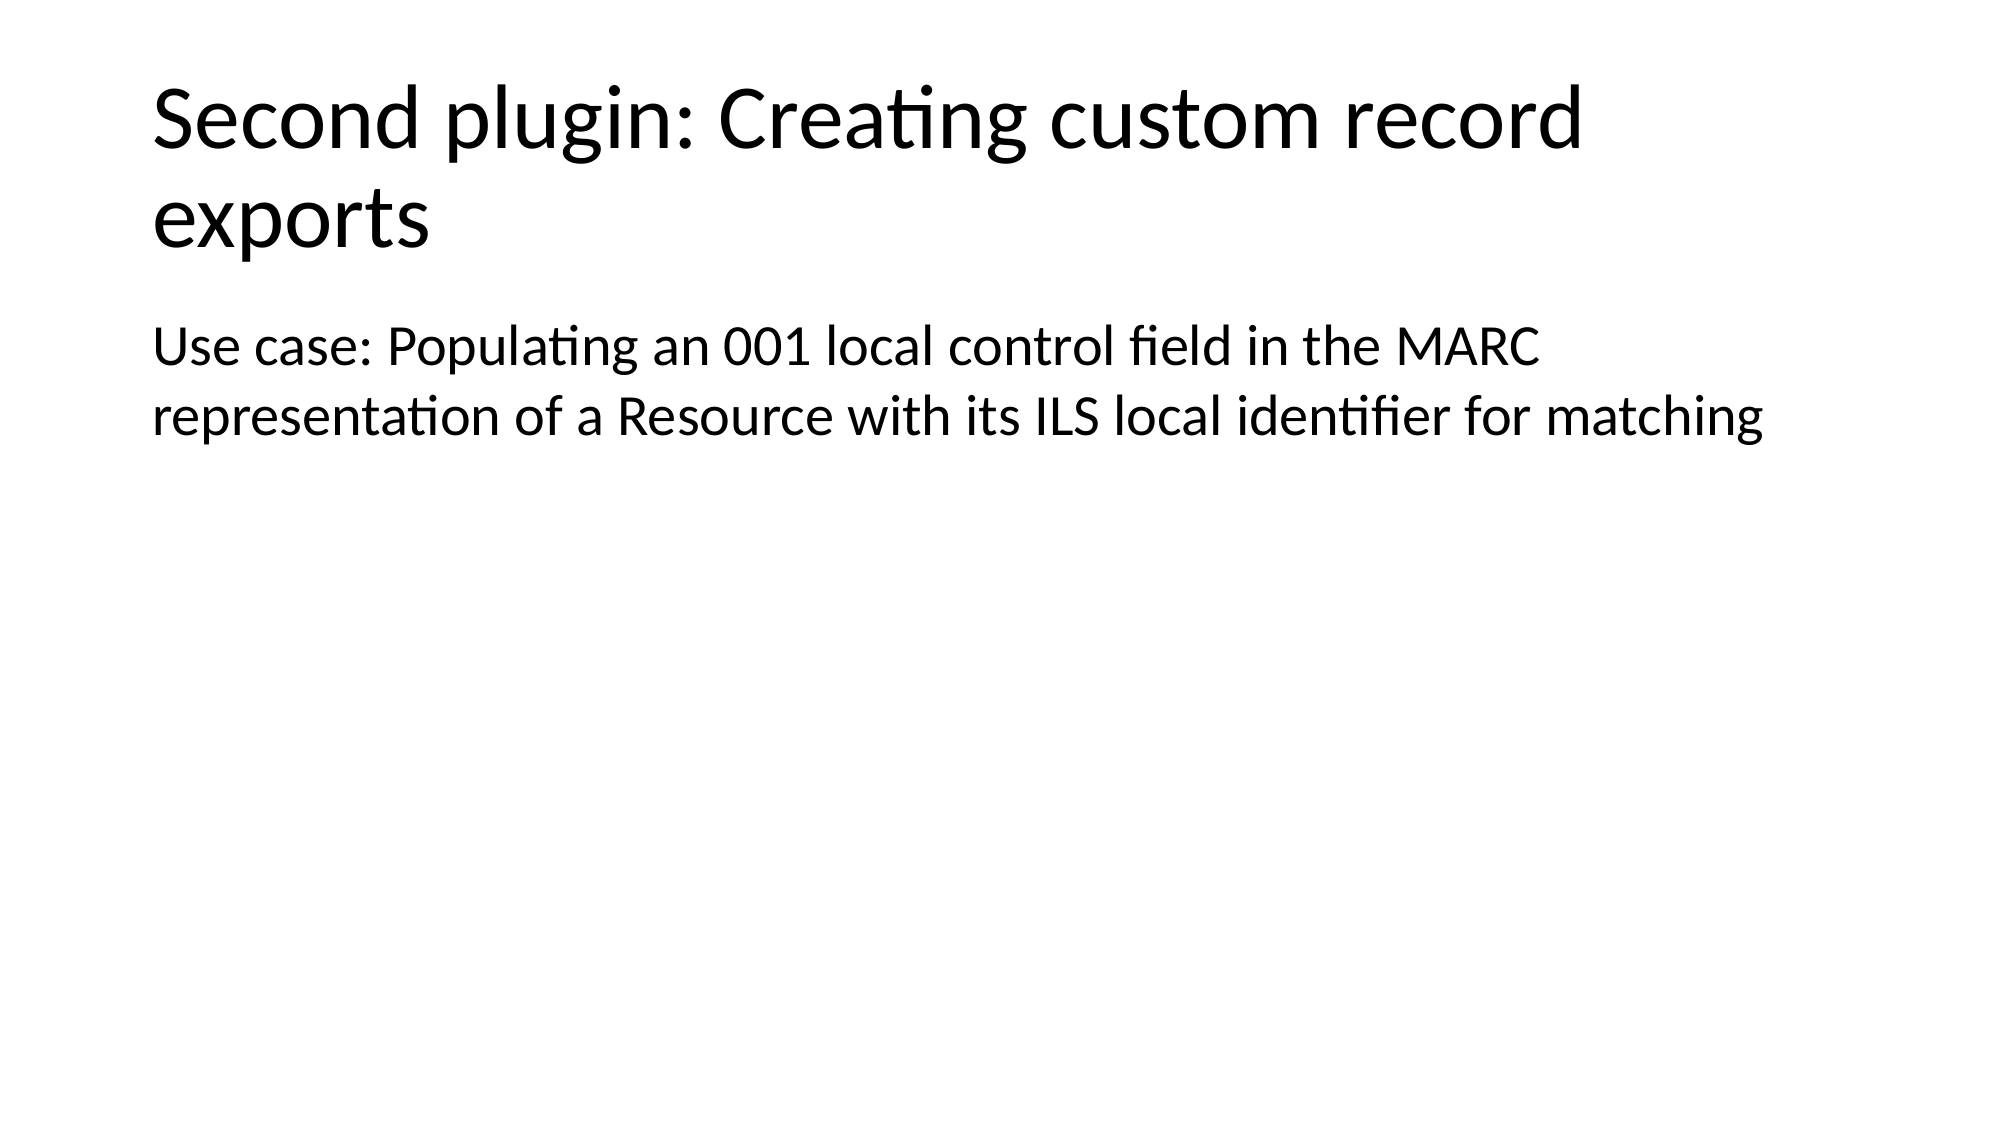

# Second plugin: Creating custom record exports
Use case: Populating an 001 local control field in the MARC representation of a Resource with its ILS local identifier for matching